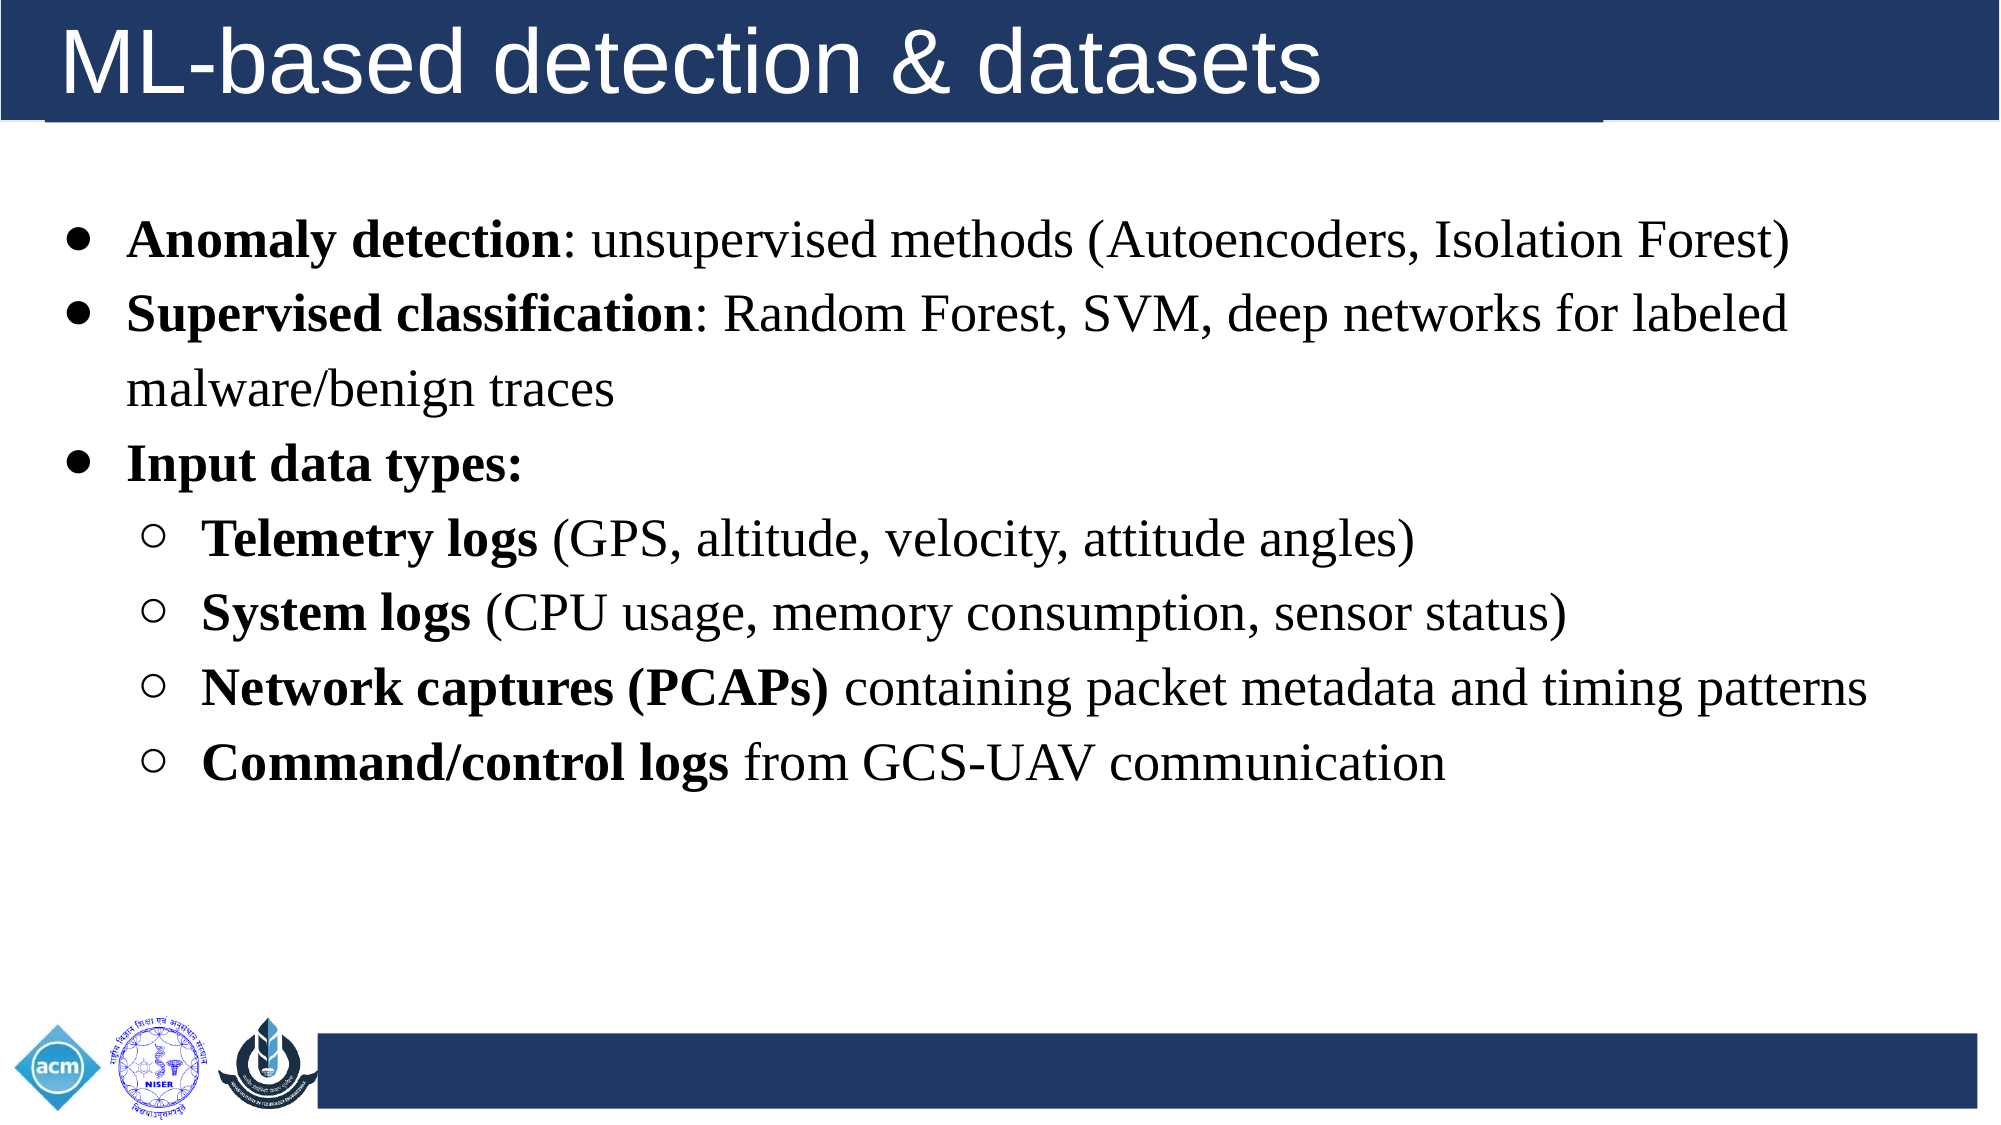

ML-based detection & datasets
Anomaly detection: unsupervised methods (Autoencoders, Isolation Forest)
Supervised classification: Random Forest, SVM, deep networks for labeled malware/benign traces
Input data types:
Telemetry logs (GPS, altitude, velocity, attitude angles)
System logs (CPU usage, memory consumption, sensor status)
Network captures (PCAPs) containing packet metadata and timing patterns
Command/control logs from GCS-UAV communication